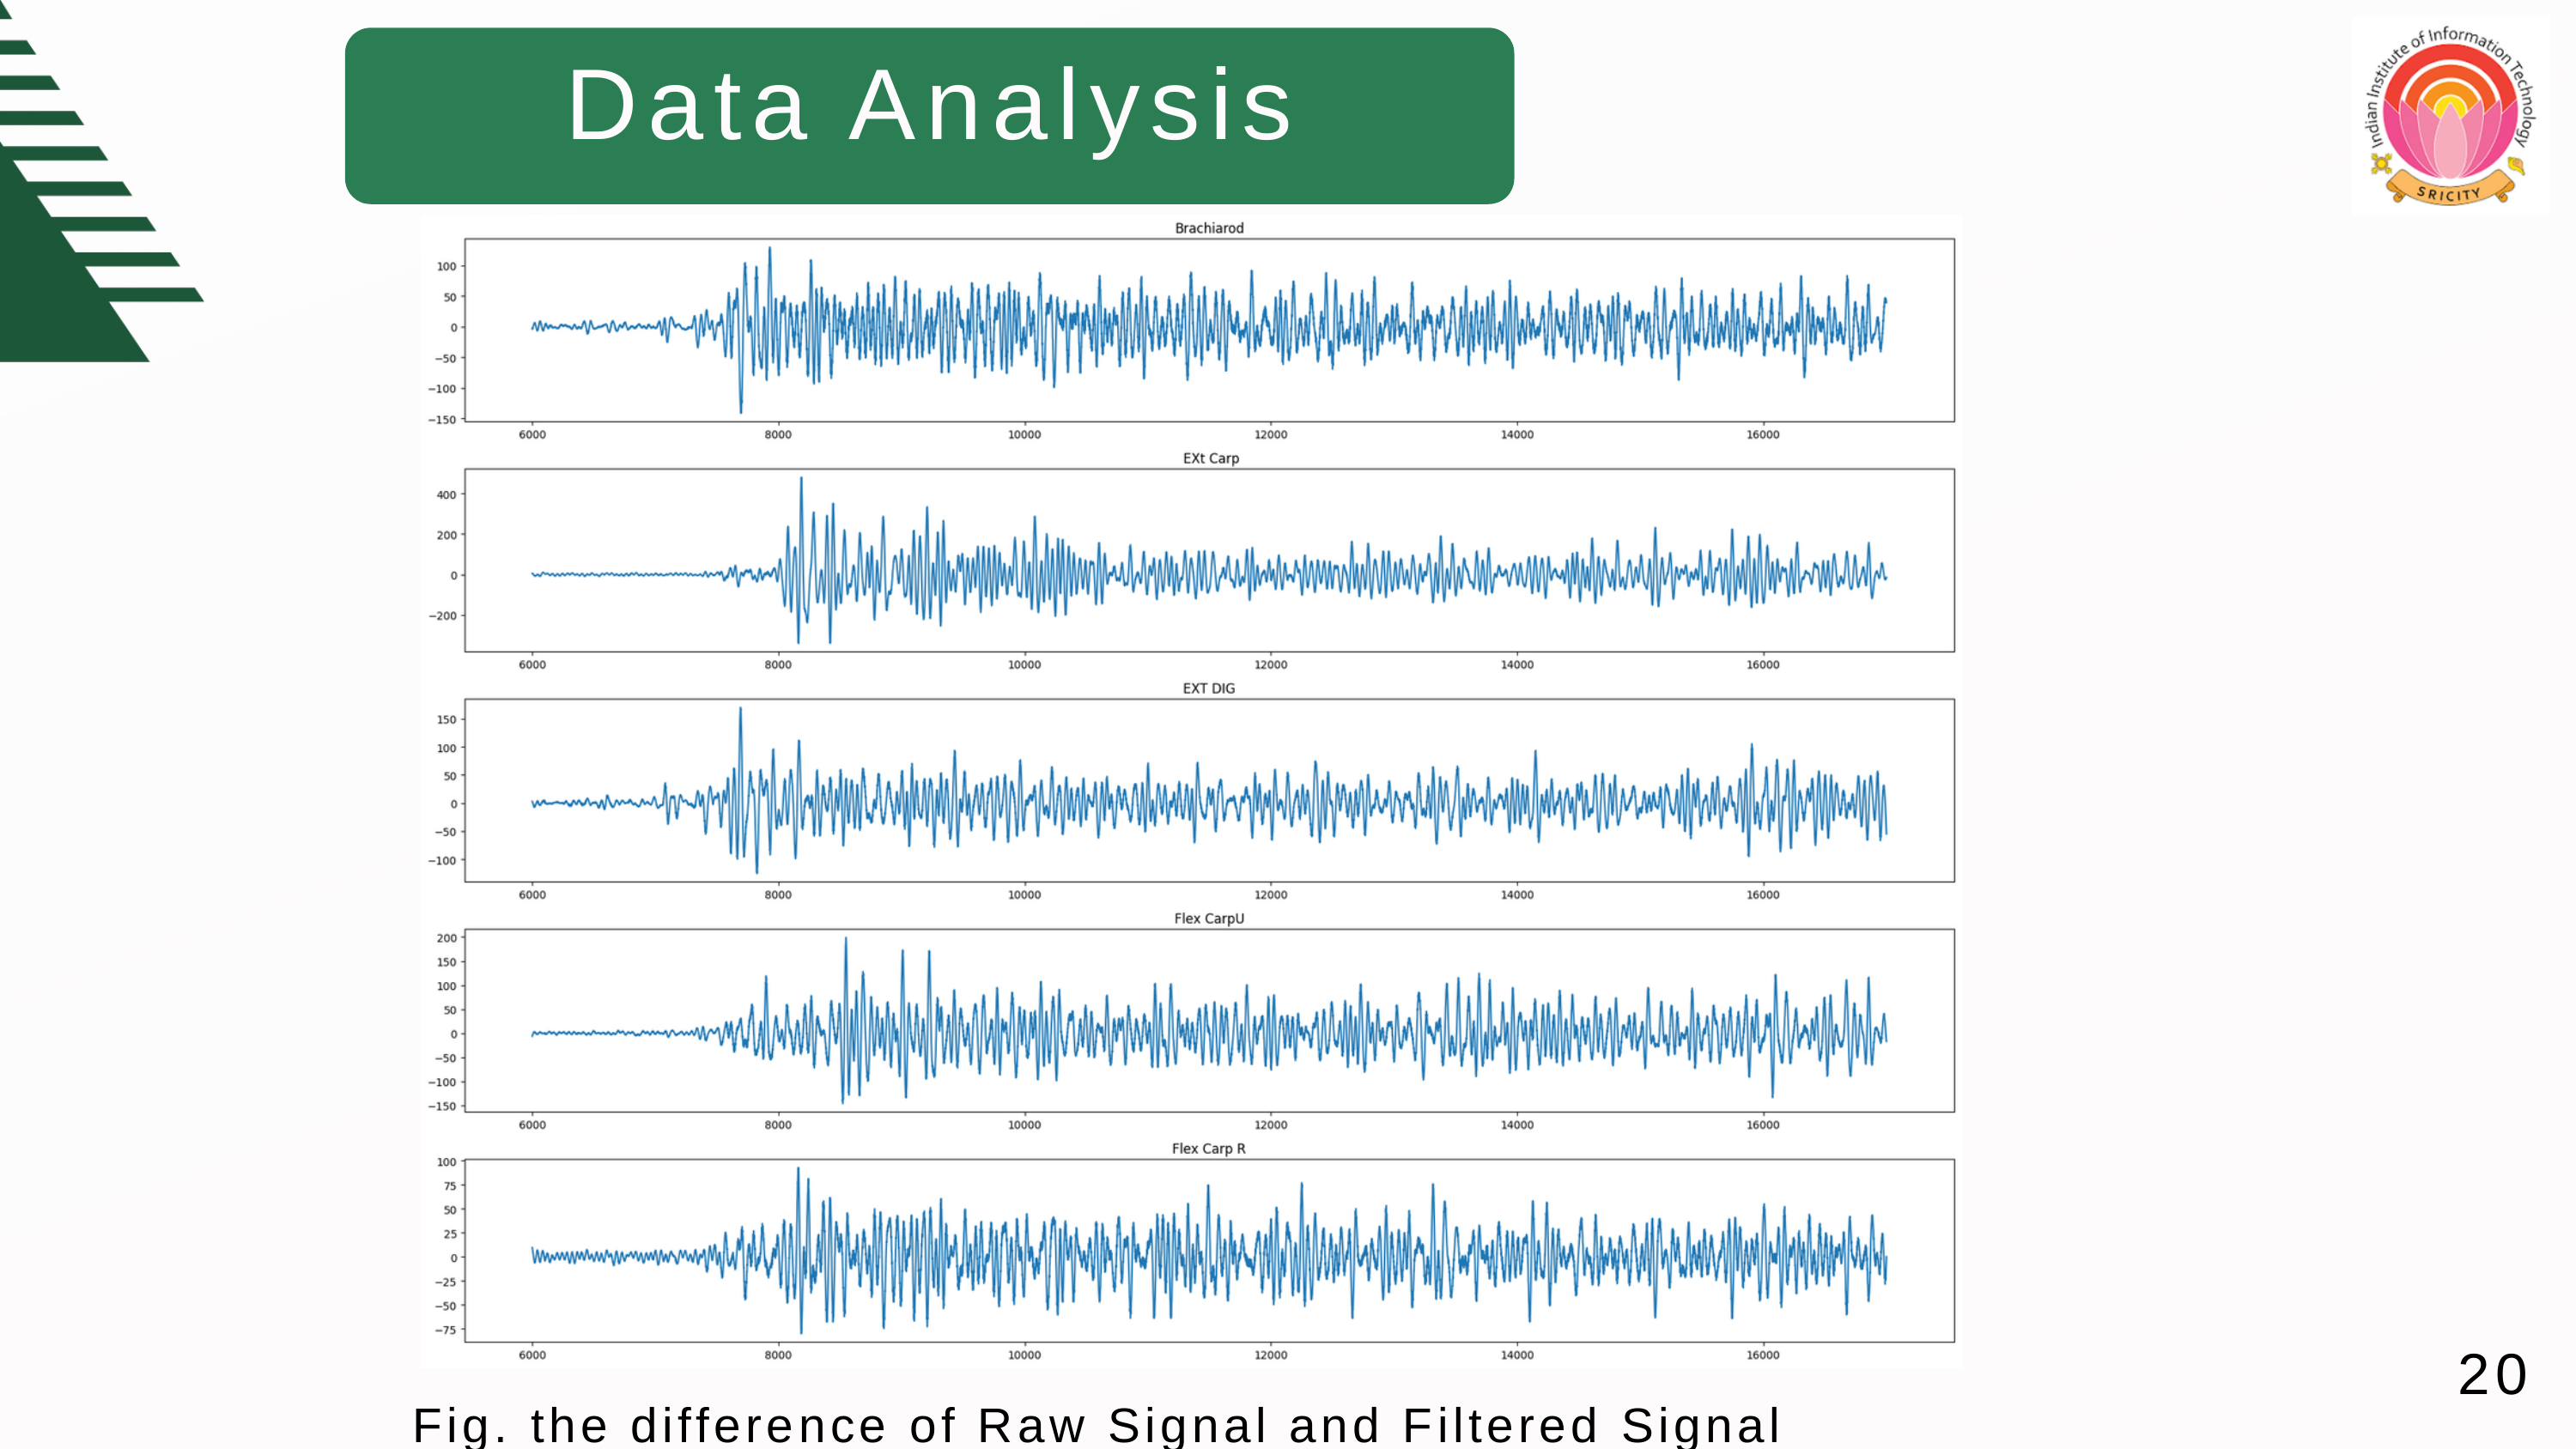

Data Analysis

20
Fig. the difference of Raw Signal and Filtered Signal